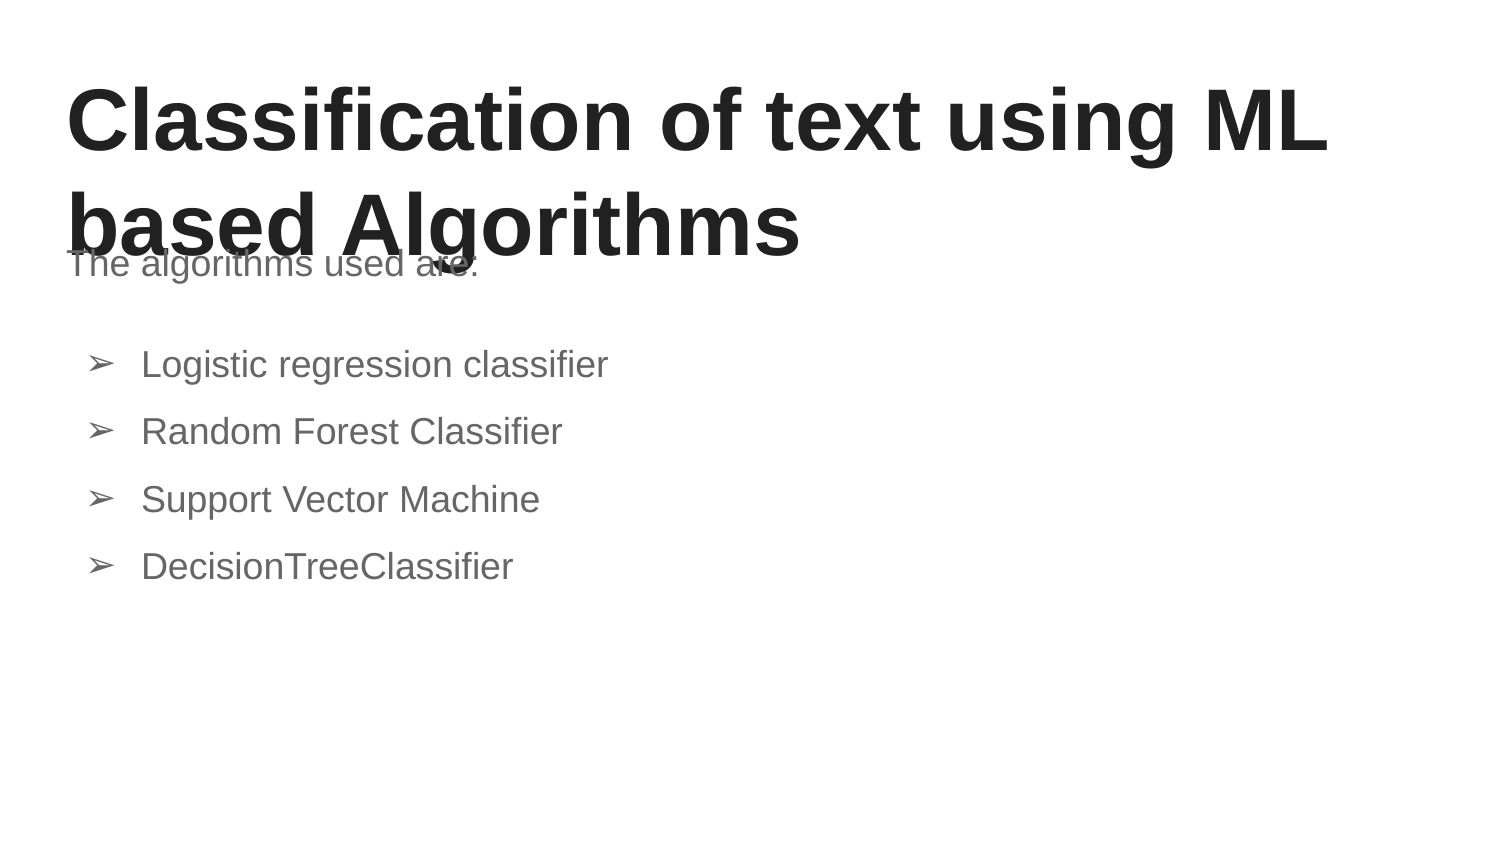

# Classification of text using ML based Algorithms

The algorithms used are:
Logistic regression classifier
Random Forest Classifier
Support Vector Machine
DecisionTreeClassifier